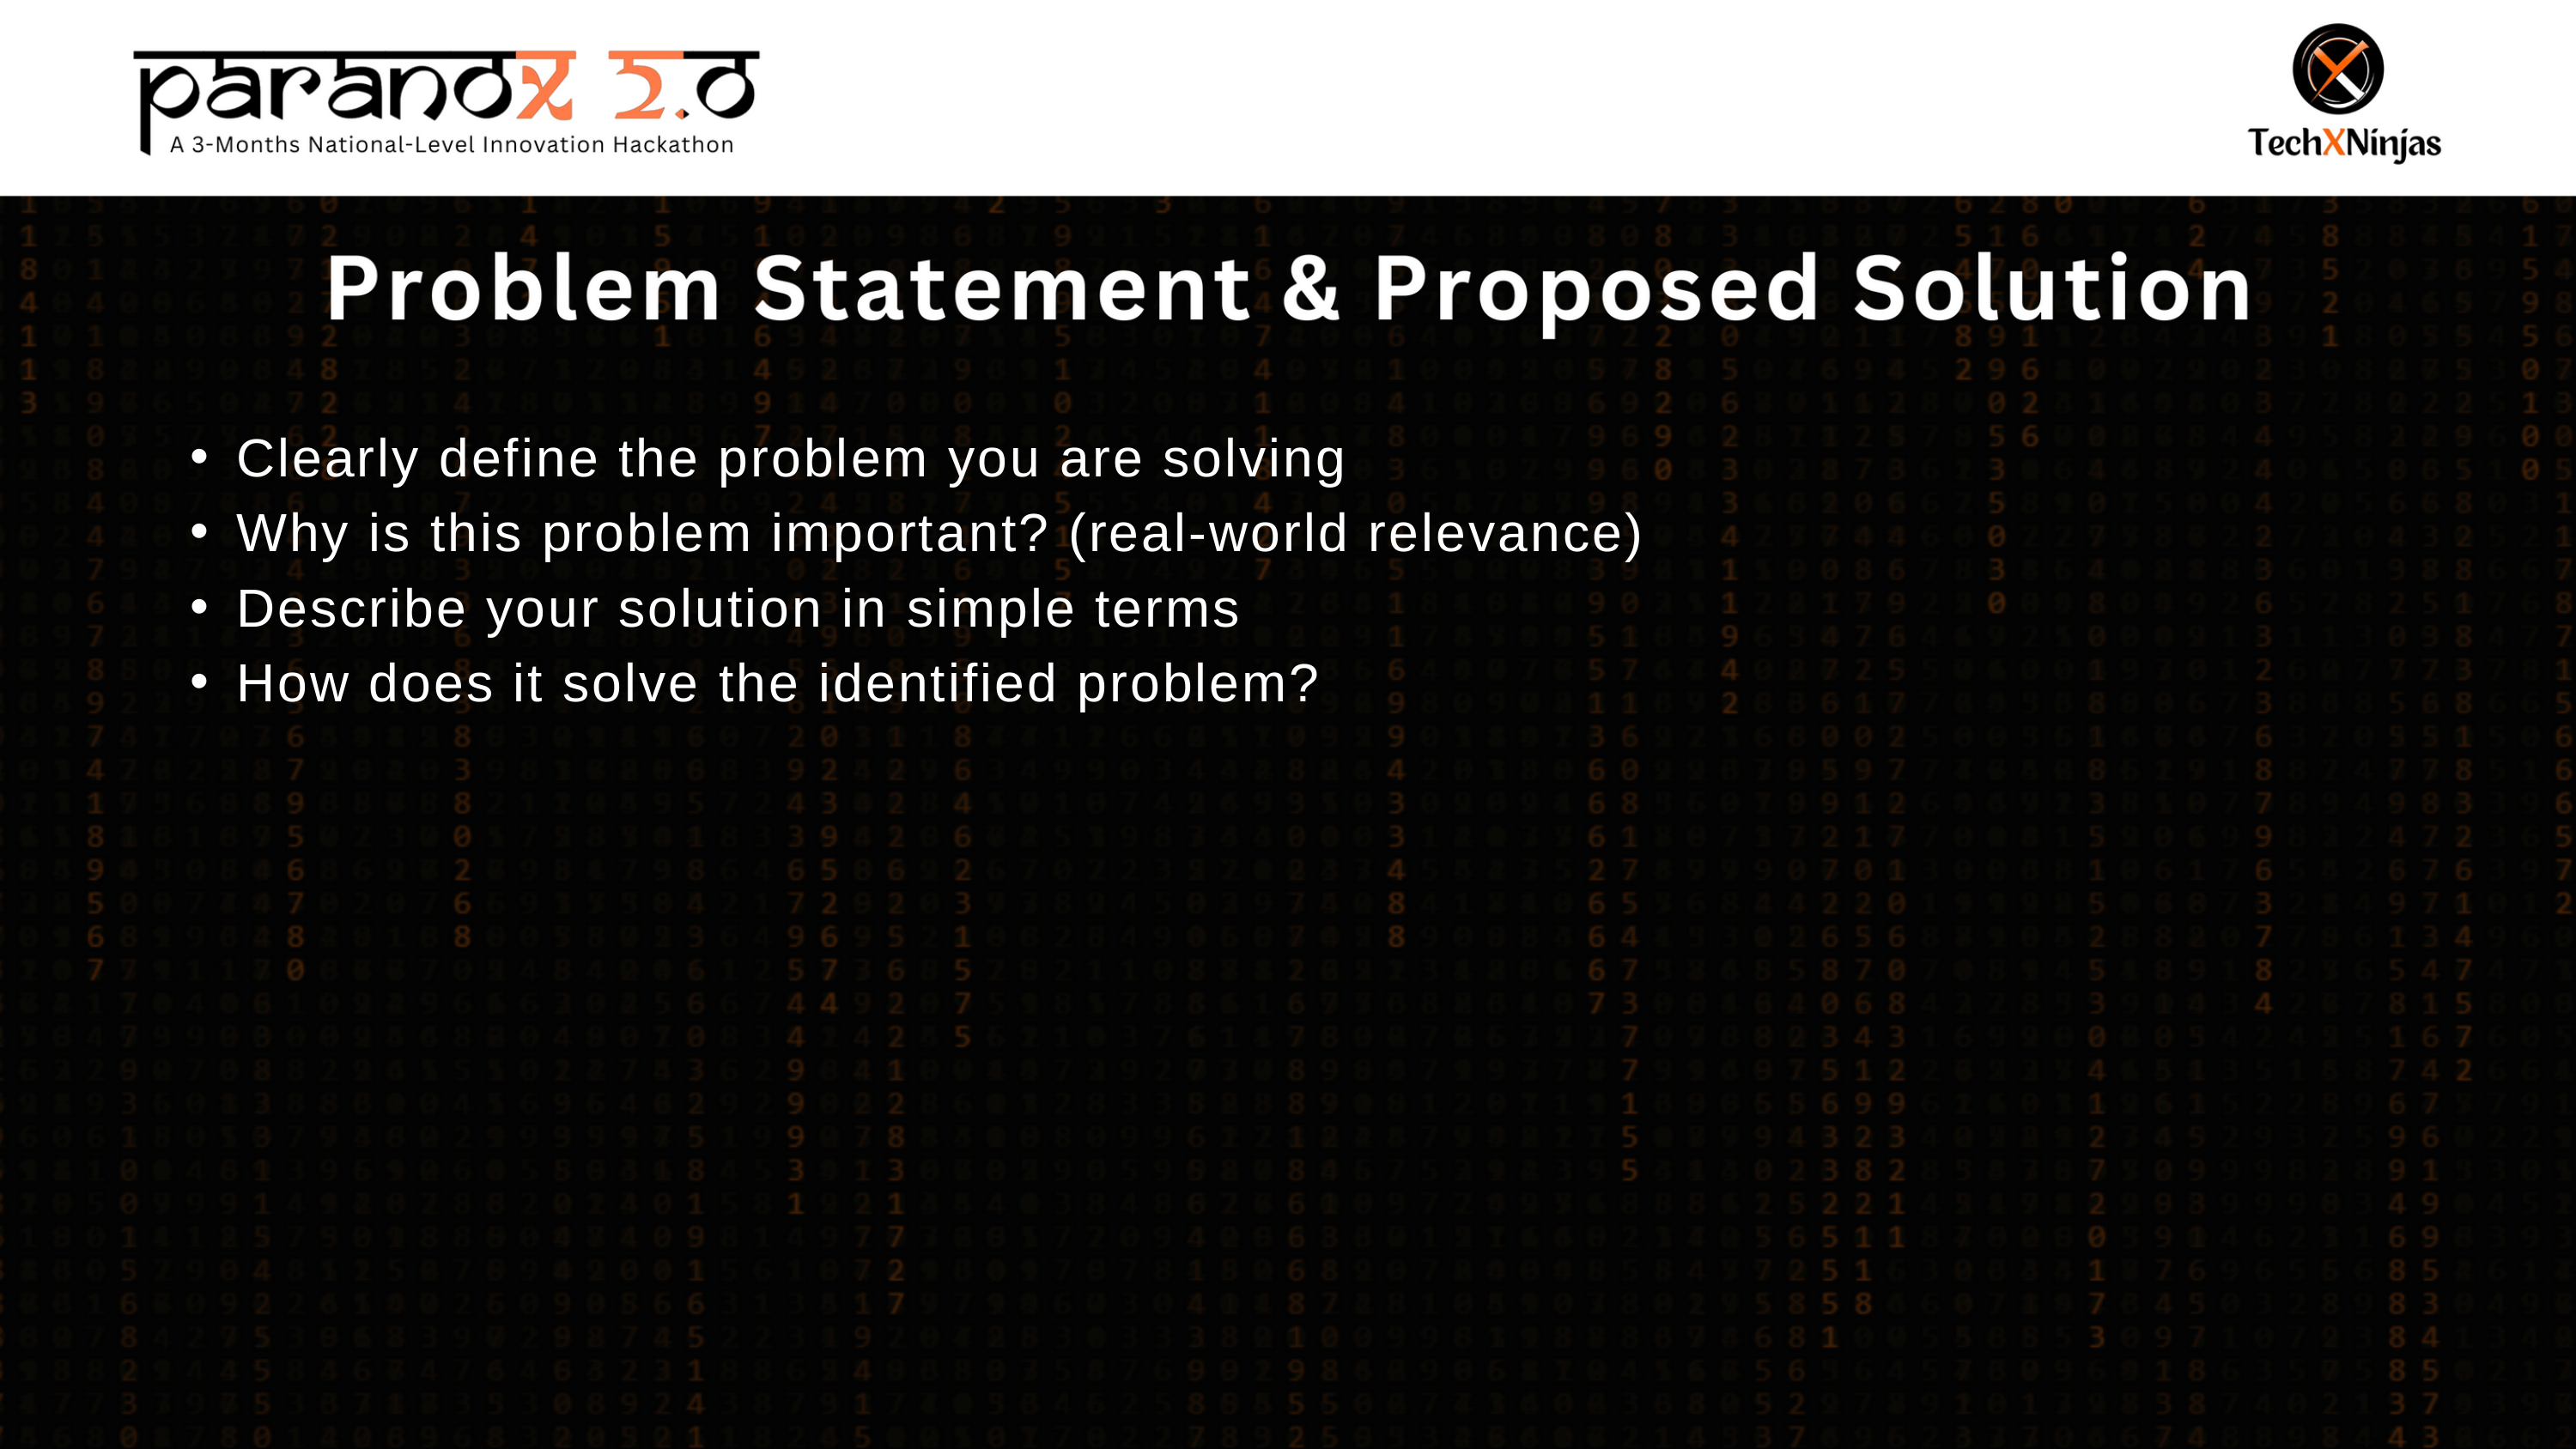

Clearly define the problem you are solving
Why is this problem important? (real-world relevance)
Describe your solution in simple terms
How does it solve the identified problem?